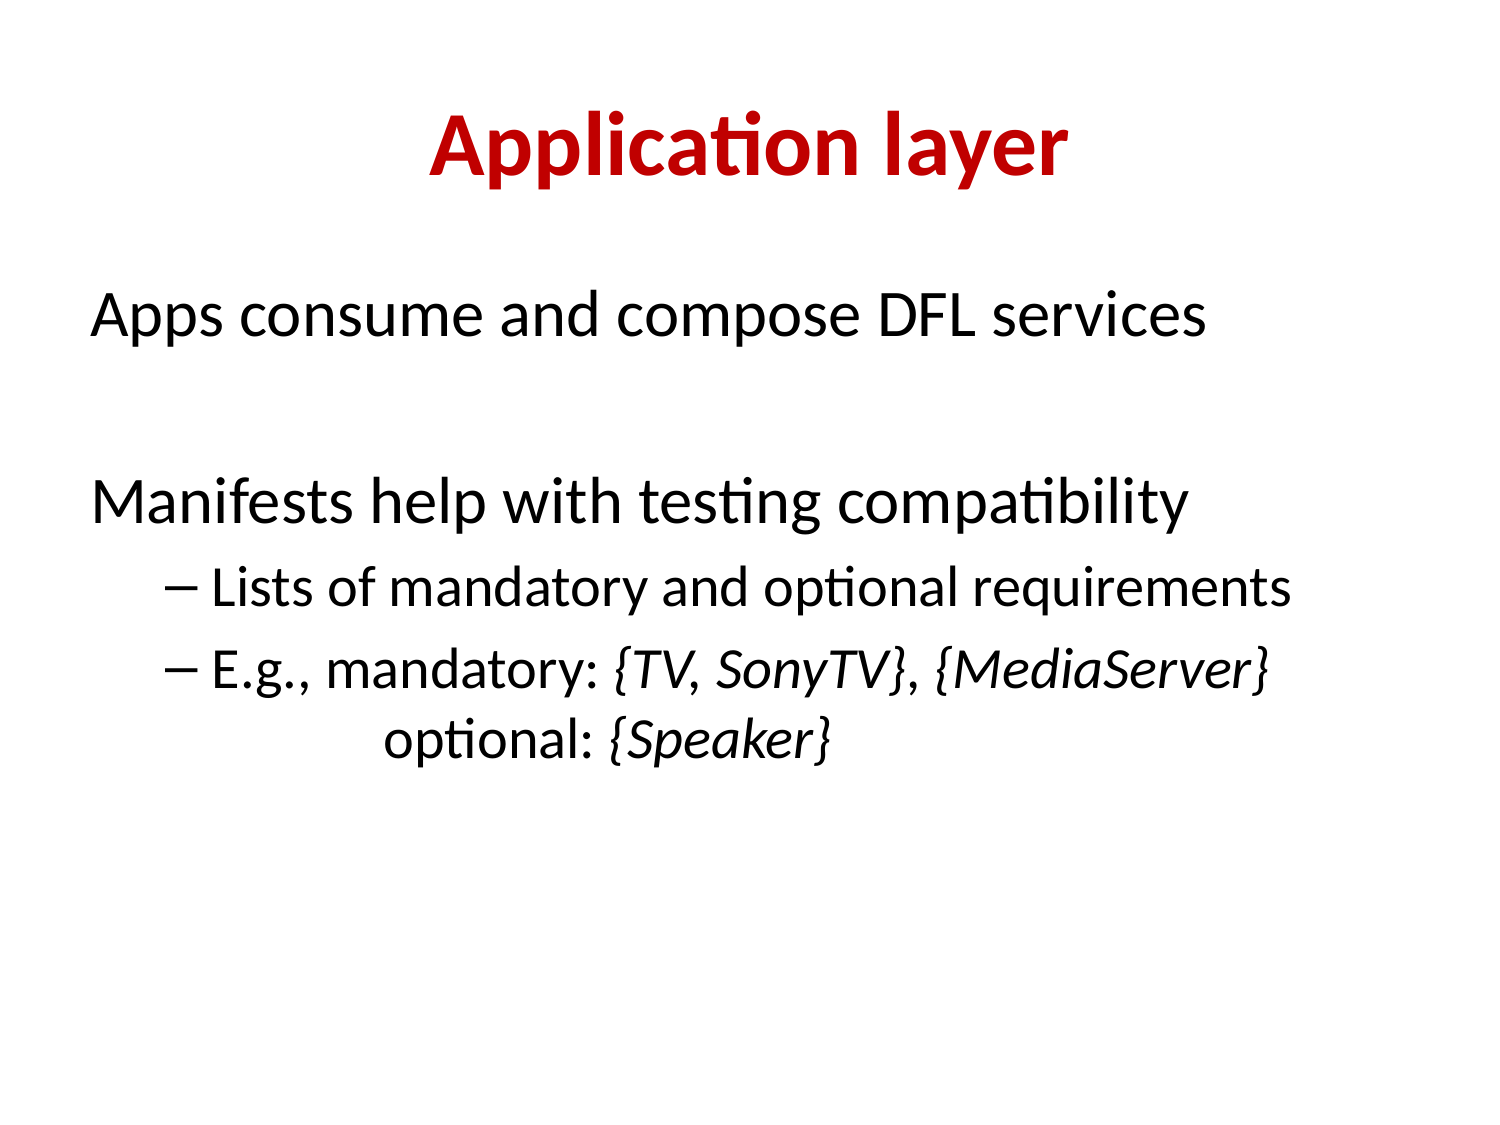

# Application layer
Apps consume and compose DFL services

Manifests help with testing compatibility
Lists of mandatory and optional requirements
E.g., mandatory: {TV, SonyTV}, {MediaServer}
             optional: {Speaker}